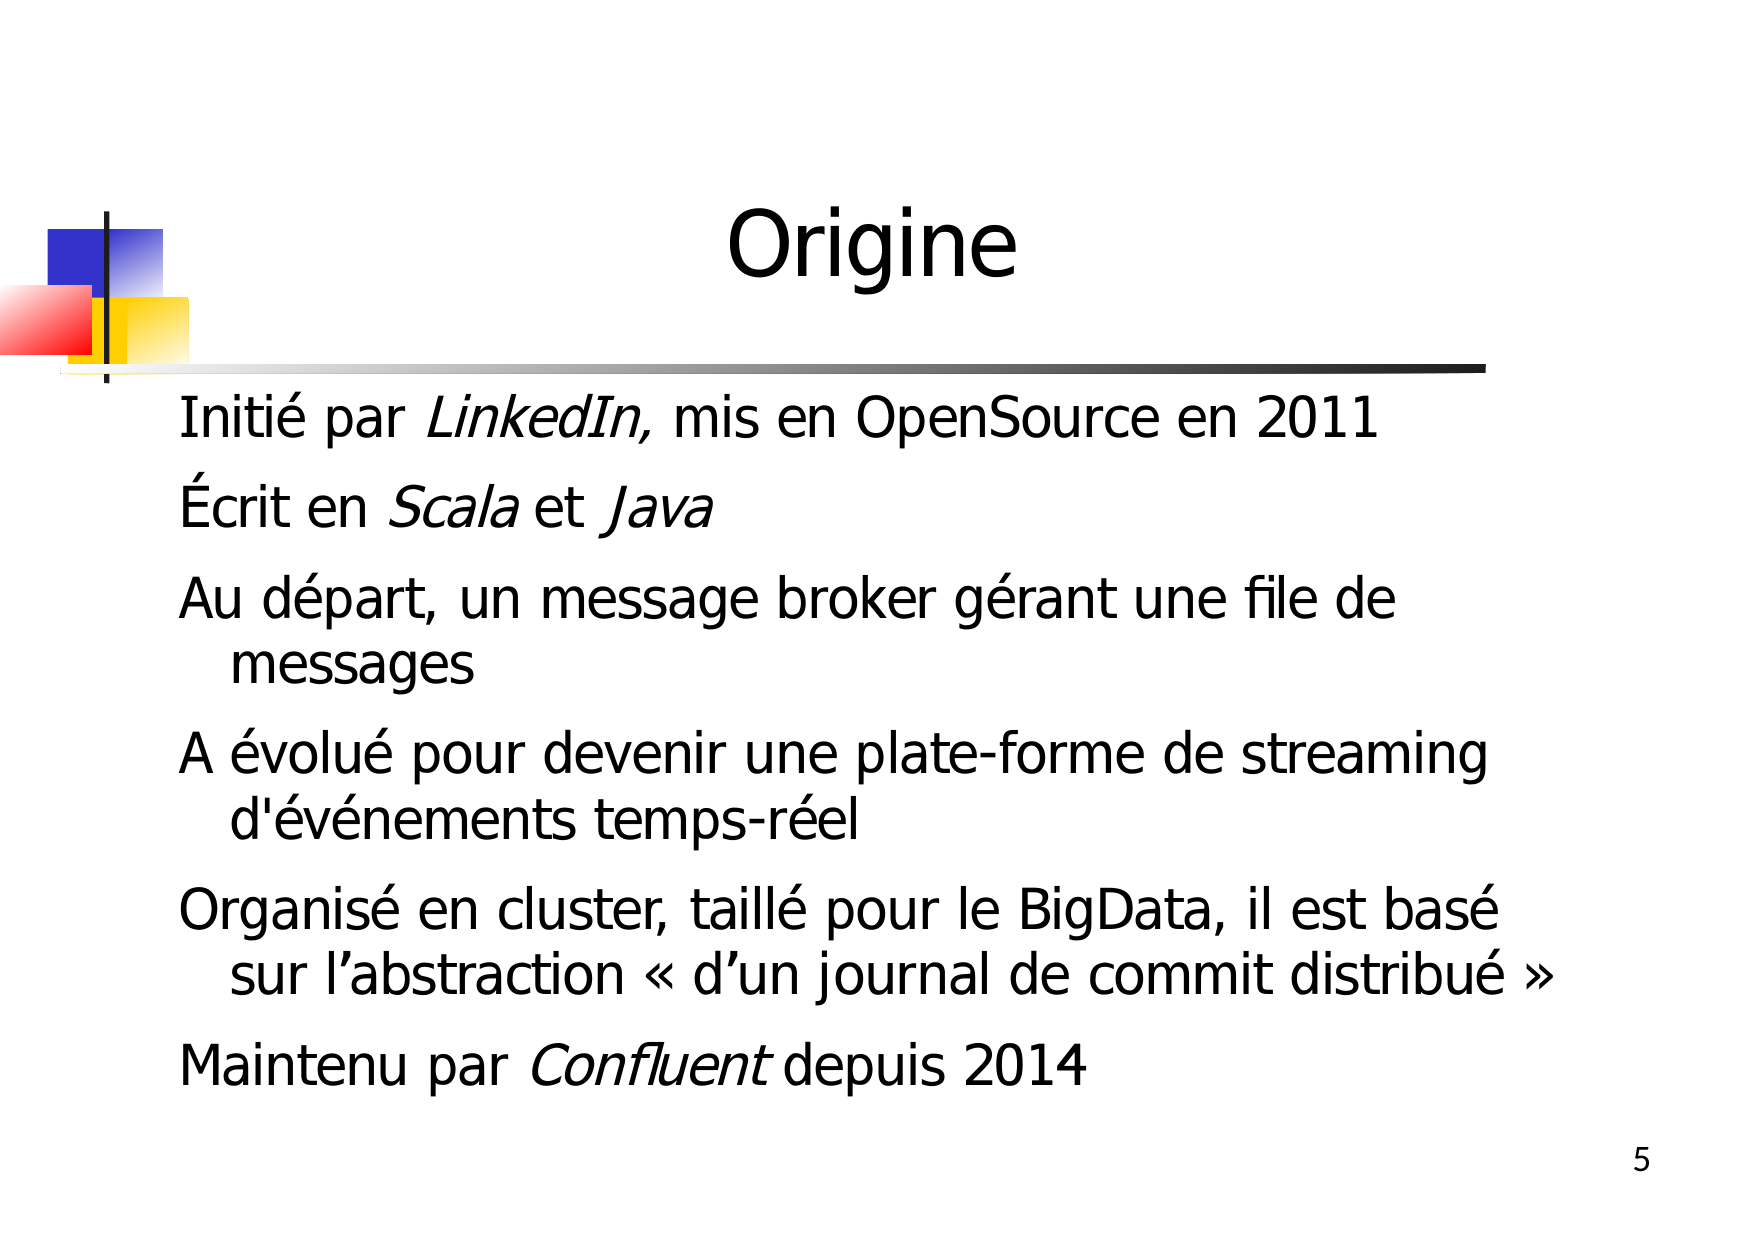

Origine
Initié par LinkedIn, mis en OpenSource en 2011
Écrit en Scala et Java
Au départ, un message broker gérant une file de messages
A évolué pour devenir une plate-forme de streaming d'événements temps-réel
Organisé en cluster, taillé pour le BigData, il est basé sur l’abstraction « d’un journal de commit distribué »
Maintenu par Confluent depuis 2014